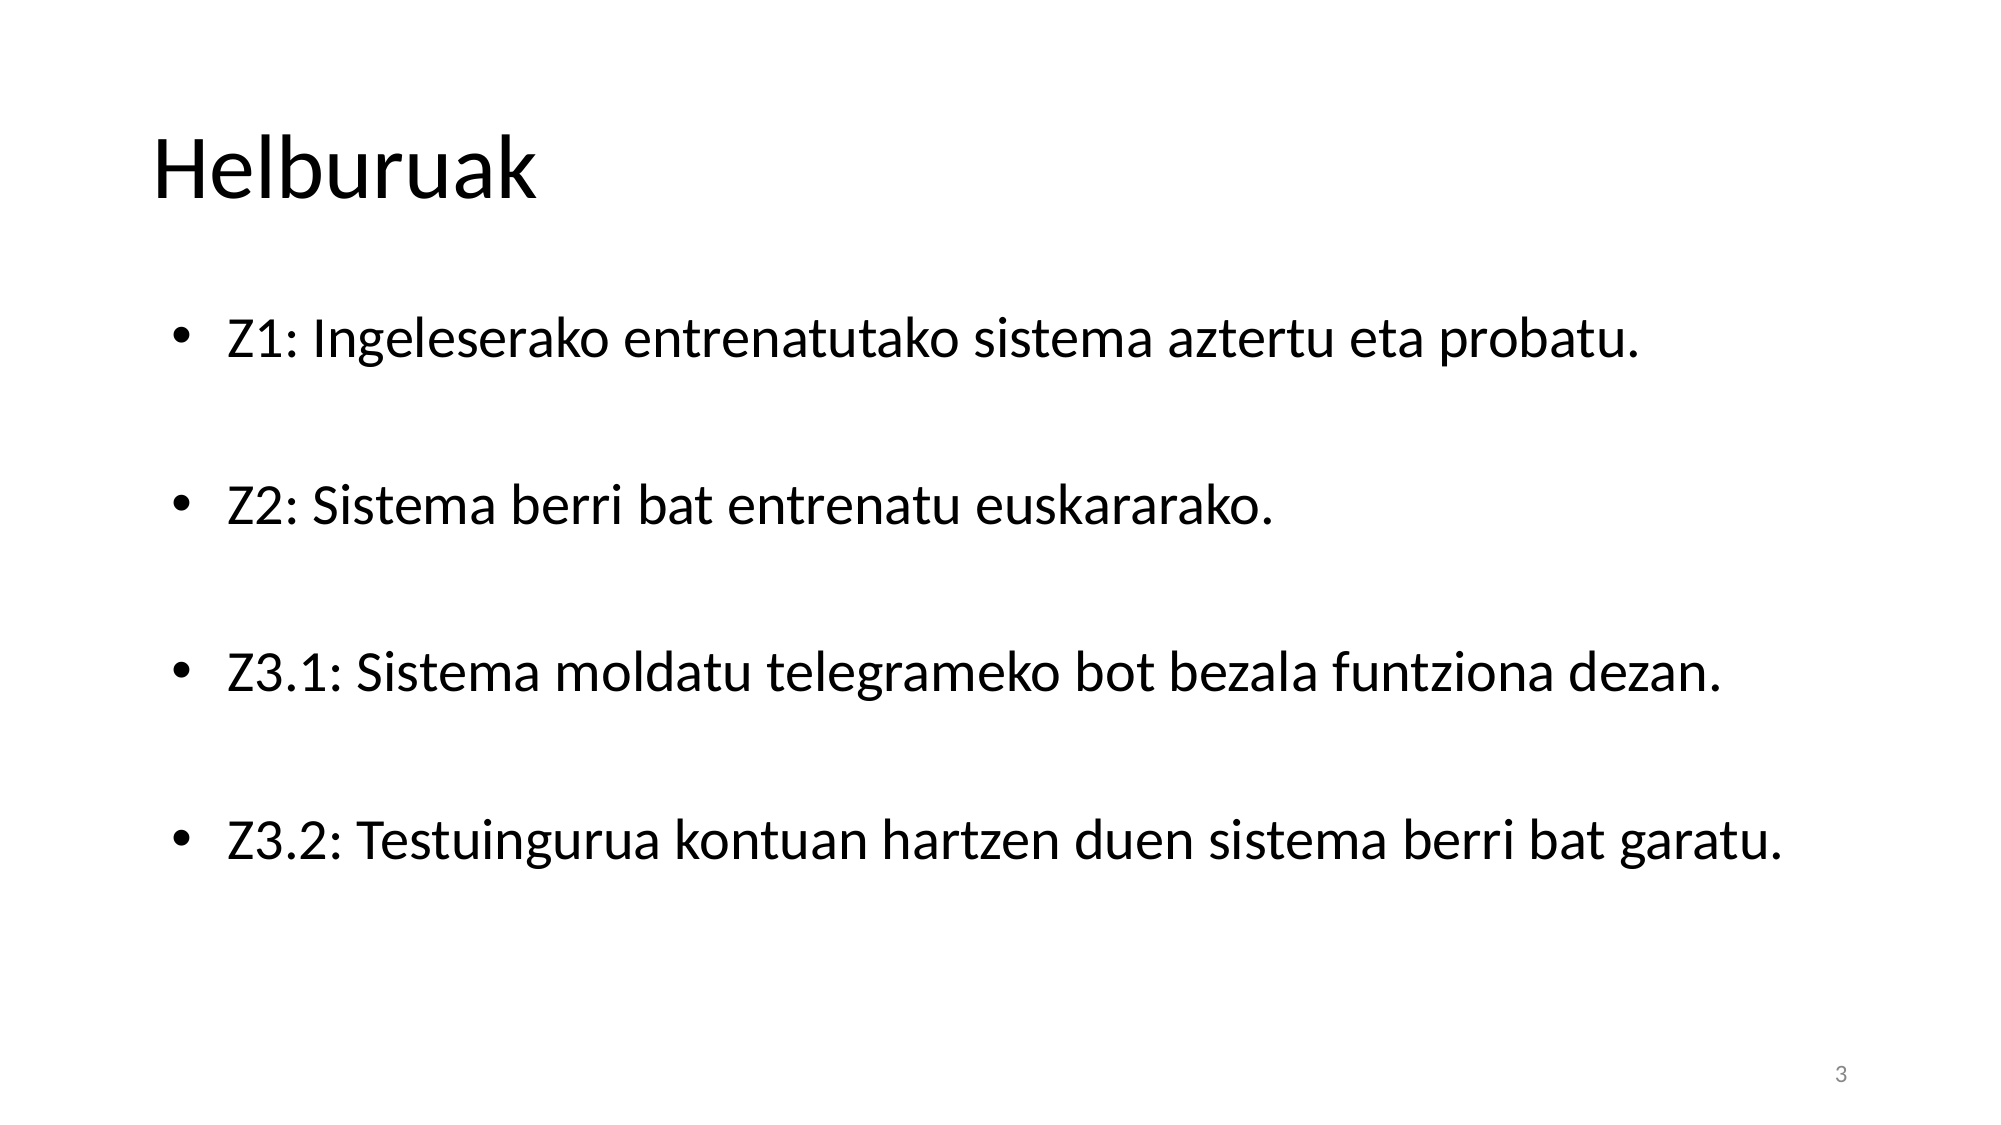

# Helburuak
Z1: Ingeleserako entrenatutako sistema aztertu eta probatu.

Z2: Sistema berri bat entrenatu euskararako.

Z3.1: Sistema moldatu telegrameko bot bezala funtziona dezan.

Z3.2: Testuingurua kontuan hartzen duen sistema berri bat garatu.
3